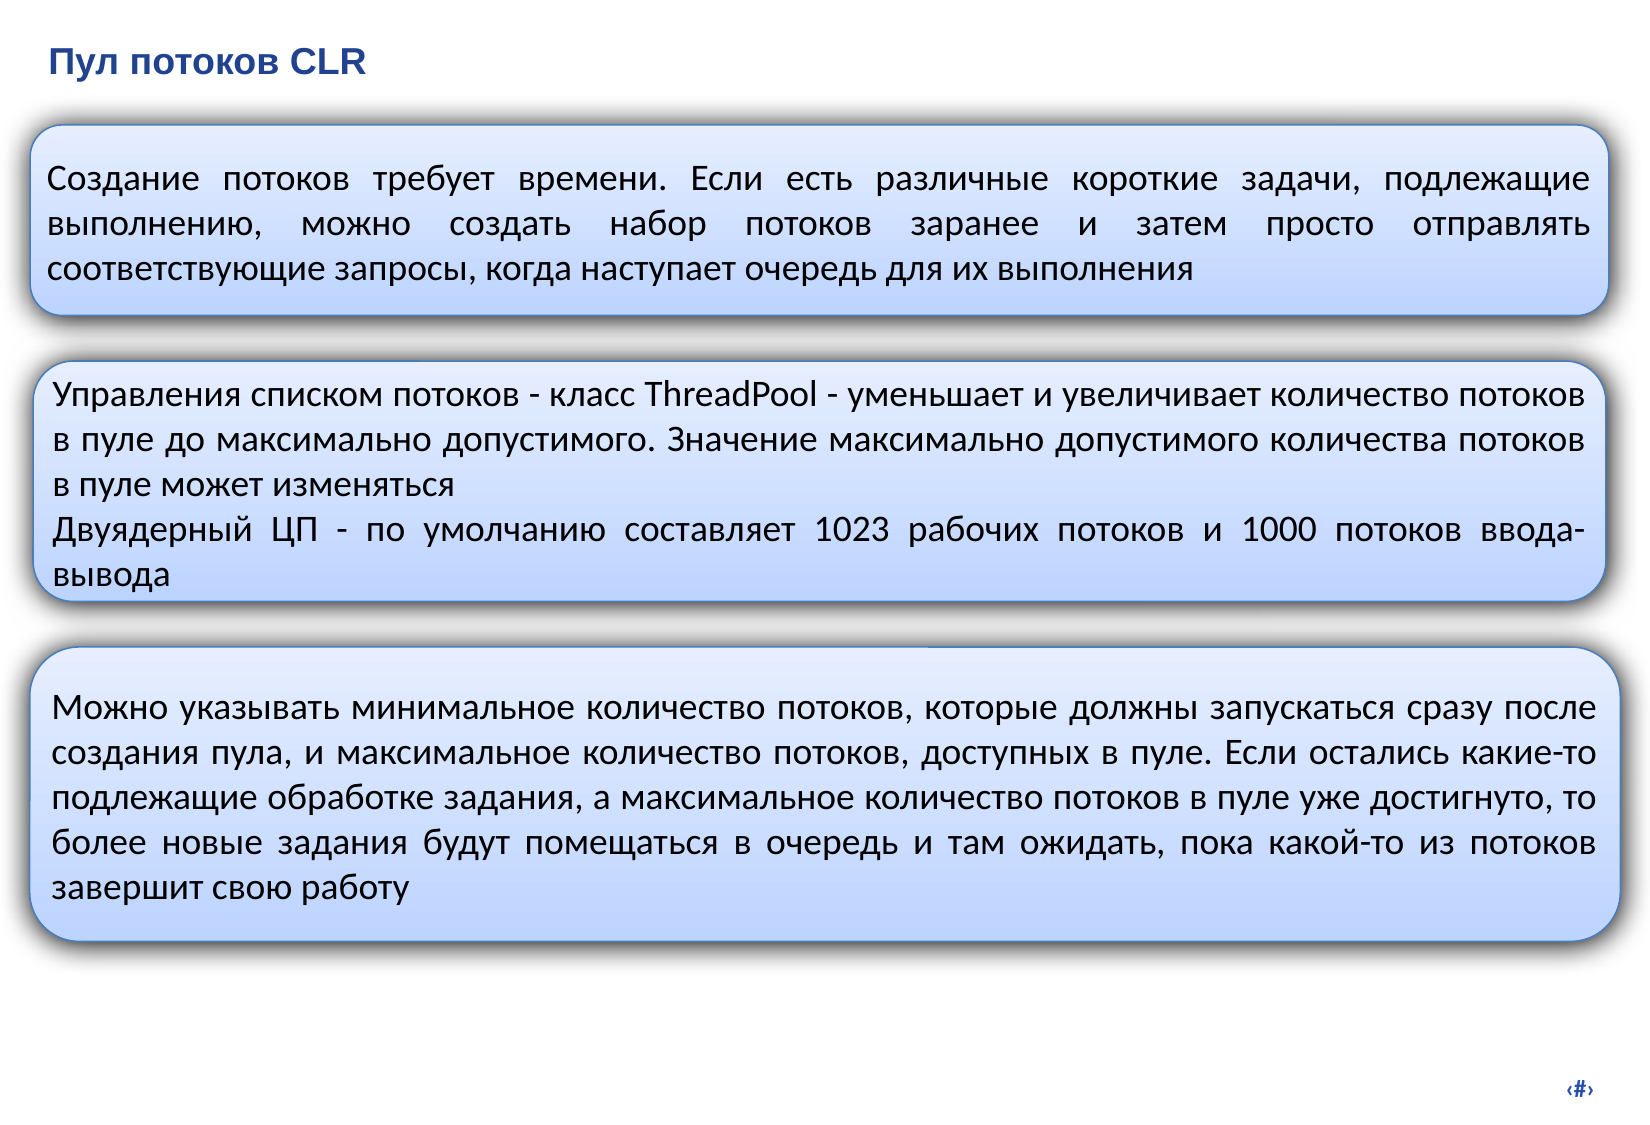

# Пул потоков CLR

Создание потоков требует времени. Если есть различные короткие задачи, подлежащие выполнению, можно создать набор потоков заранее и затем просто отправлять соответствующие запросы, когда наступает очередь для их выполнения
Управления списком потоков - класс ThreadPool - уменьшает и увеличивает количество потоков в пуле до максимально допустимого. Значение максимально допустимого количества потоков в пуле может изменяться
Двуядерный ЦП - по умолчанию составляет 1023 рабочих потоков и 1000 потоков ввода-вывода

Можно указывать минимальное количество потоков, которые должны запускаться сразу после создания пула, и максимальное количество потоков, доступных в пуле. Если остались какие-то подлежащие обработке задания, а максимальное количество потоков в пуле уже достигнуто, то более новые задания будут помещаться в очередь и там ожидать, пока какой-то из потоков завершит свою работу